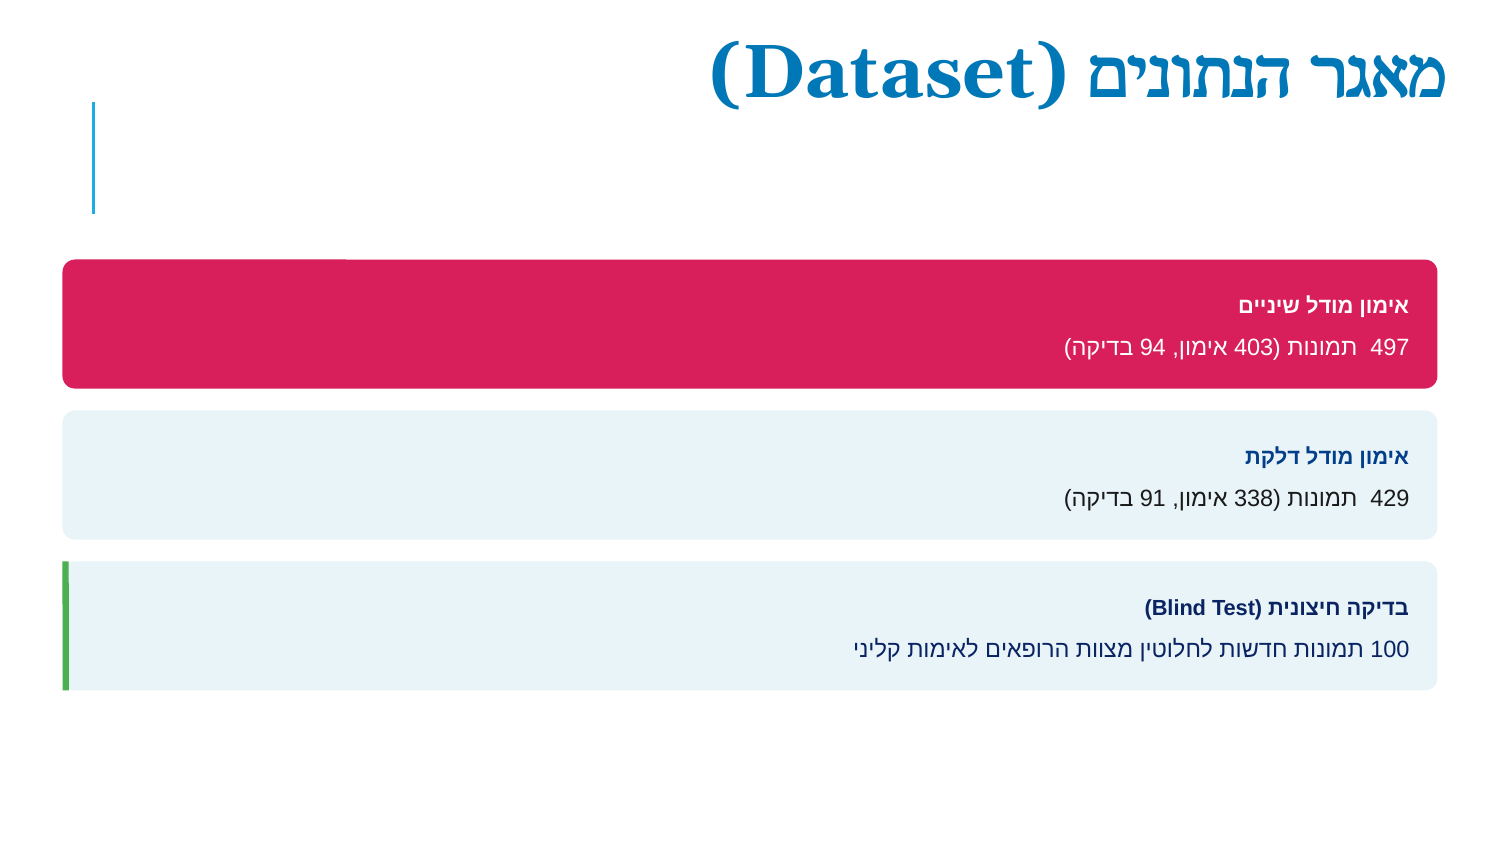

מאגר הנתונים (Dataset)

אימון מודל שיניים
497  תמונות (403 אימון, 94 בדיקה)

אימון מודל דלקת
429  תמונות (338 אימון, 91 בדיקה)

בדיקה חיצונית (Blind Test)
100 תמונות חדשות לחלוטין מצוות הרופאים לאימות קליני